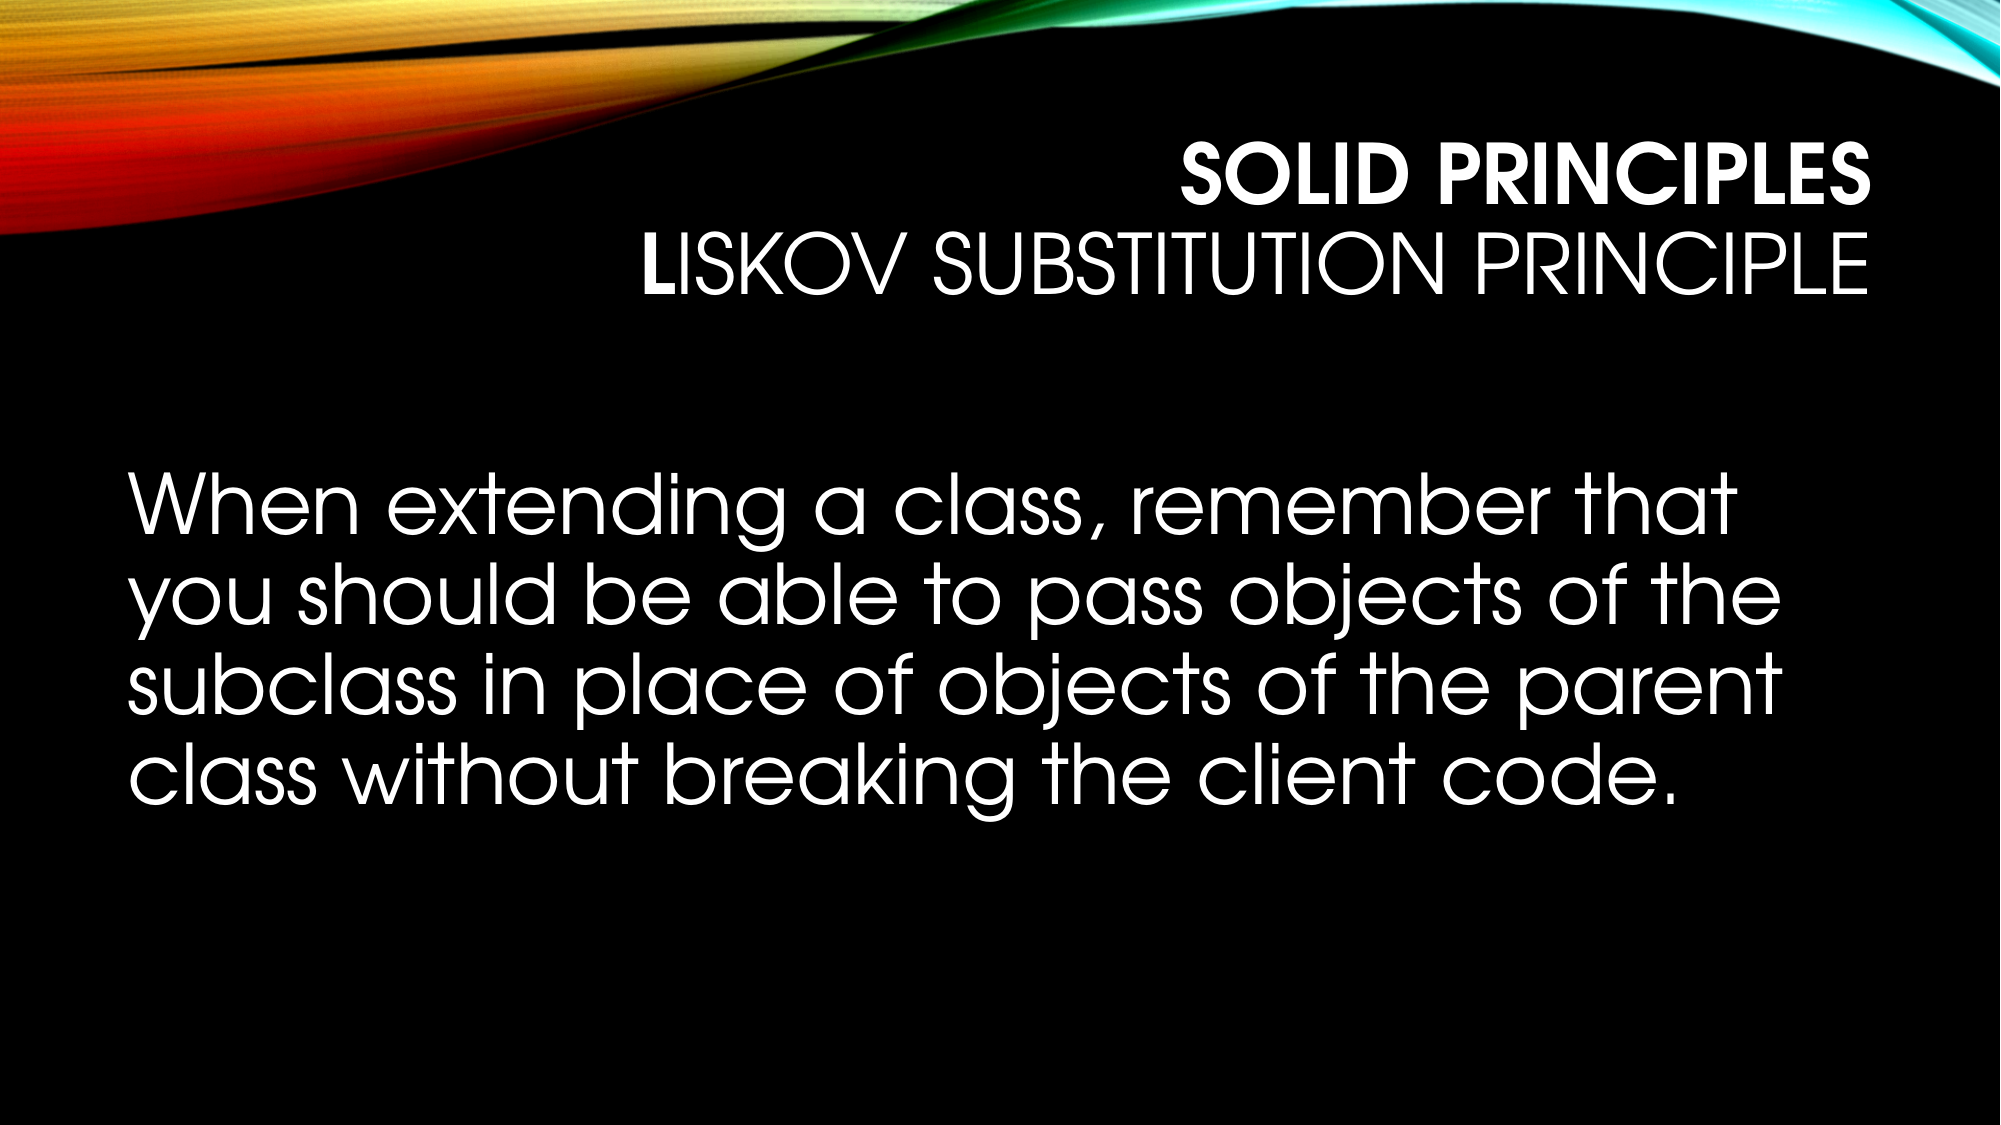

SOLID Principles
Liskov Substitution Principle

#

When extending a class, remember that you should be able to pass objects of the subclass in place of objects of the parent class without breaking the client code.